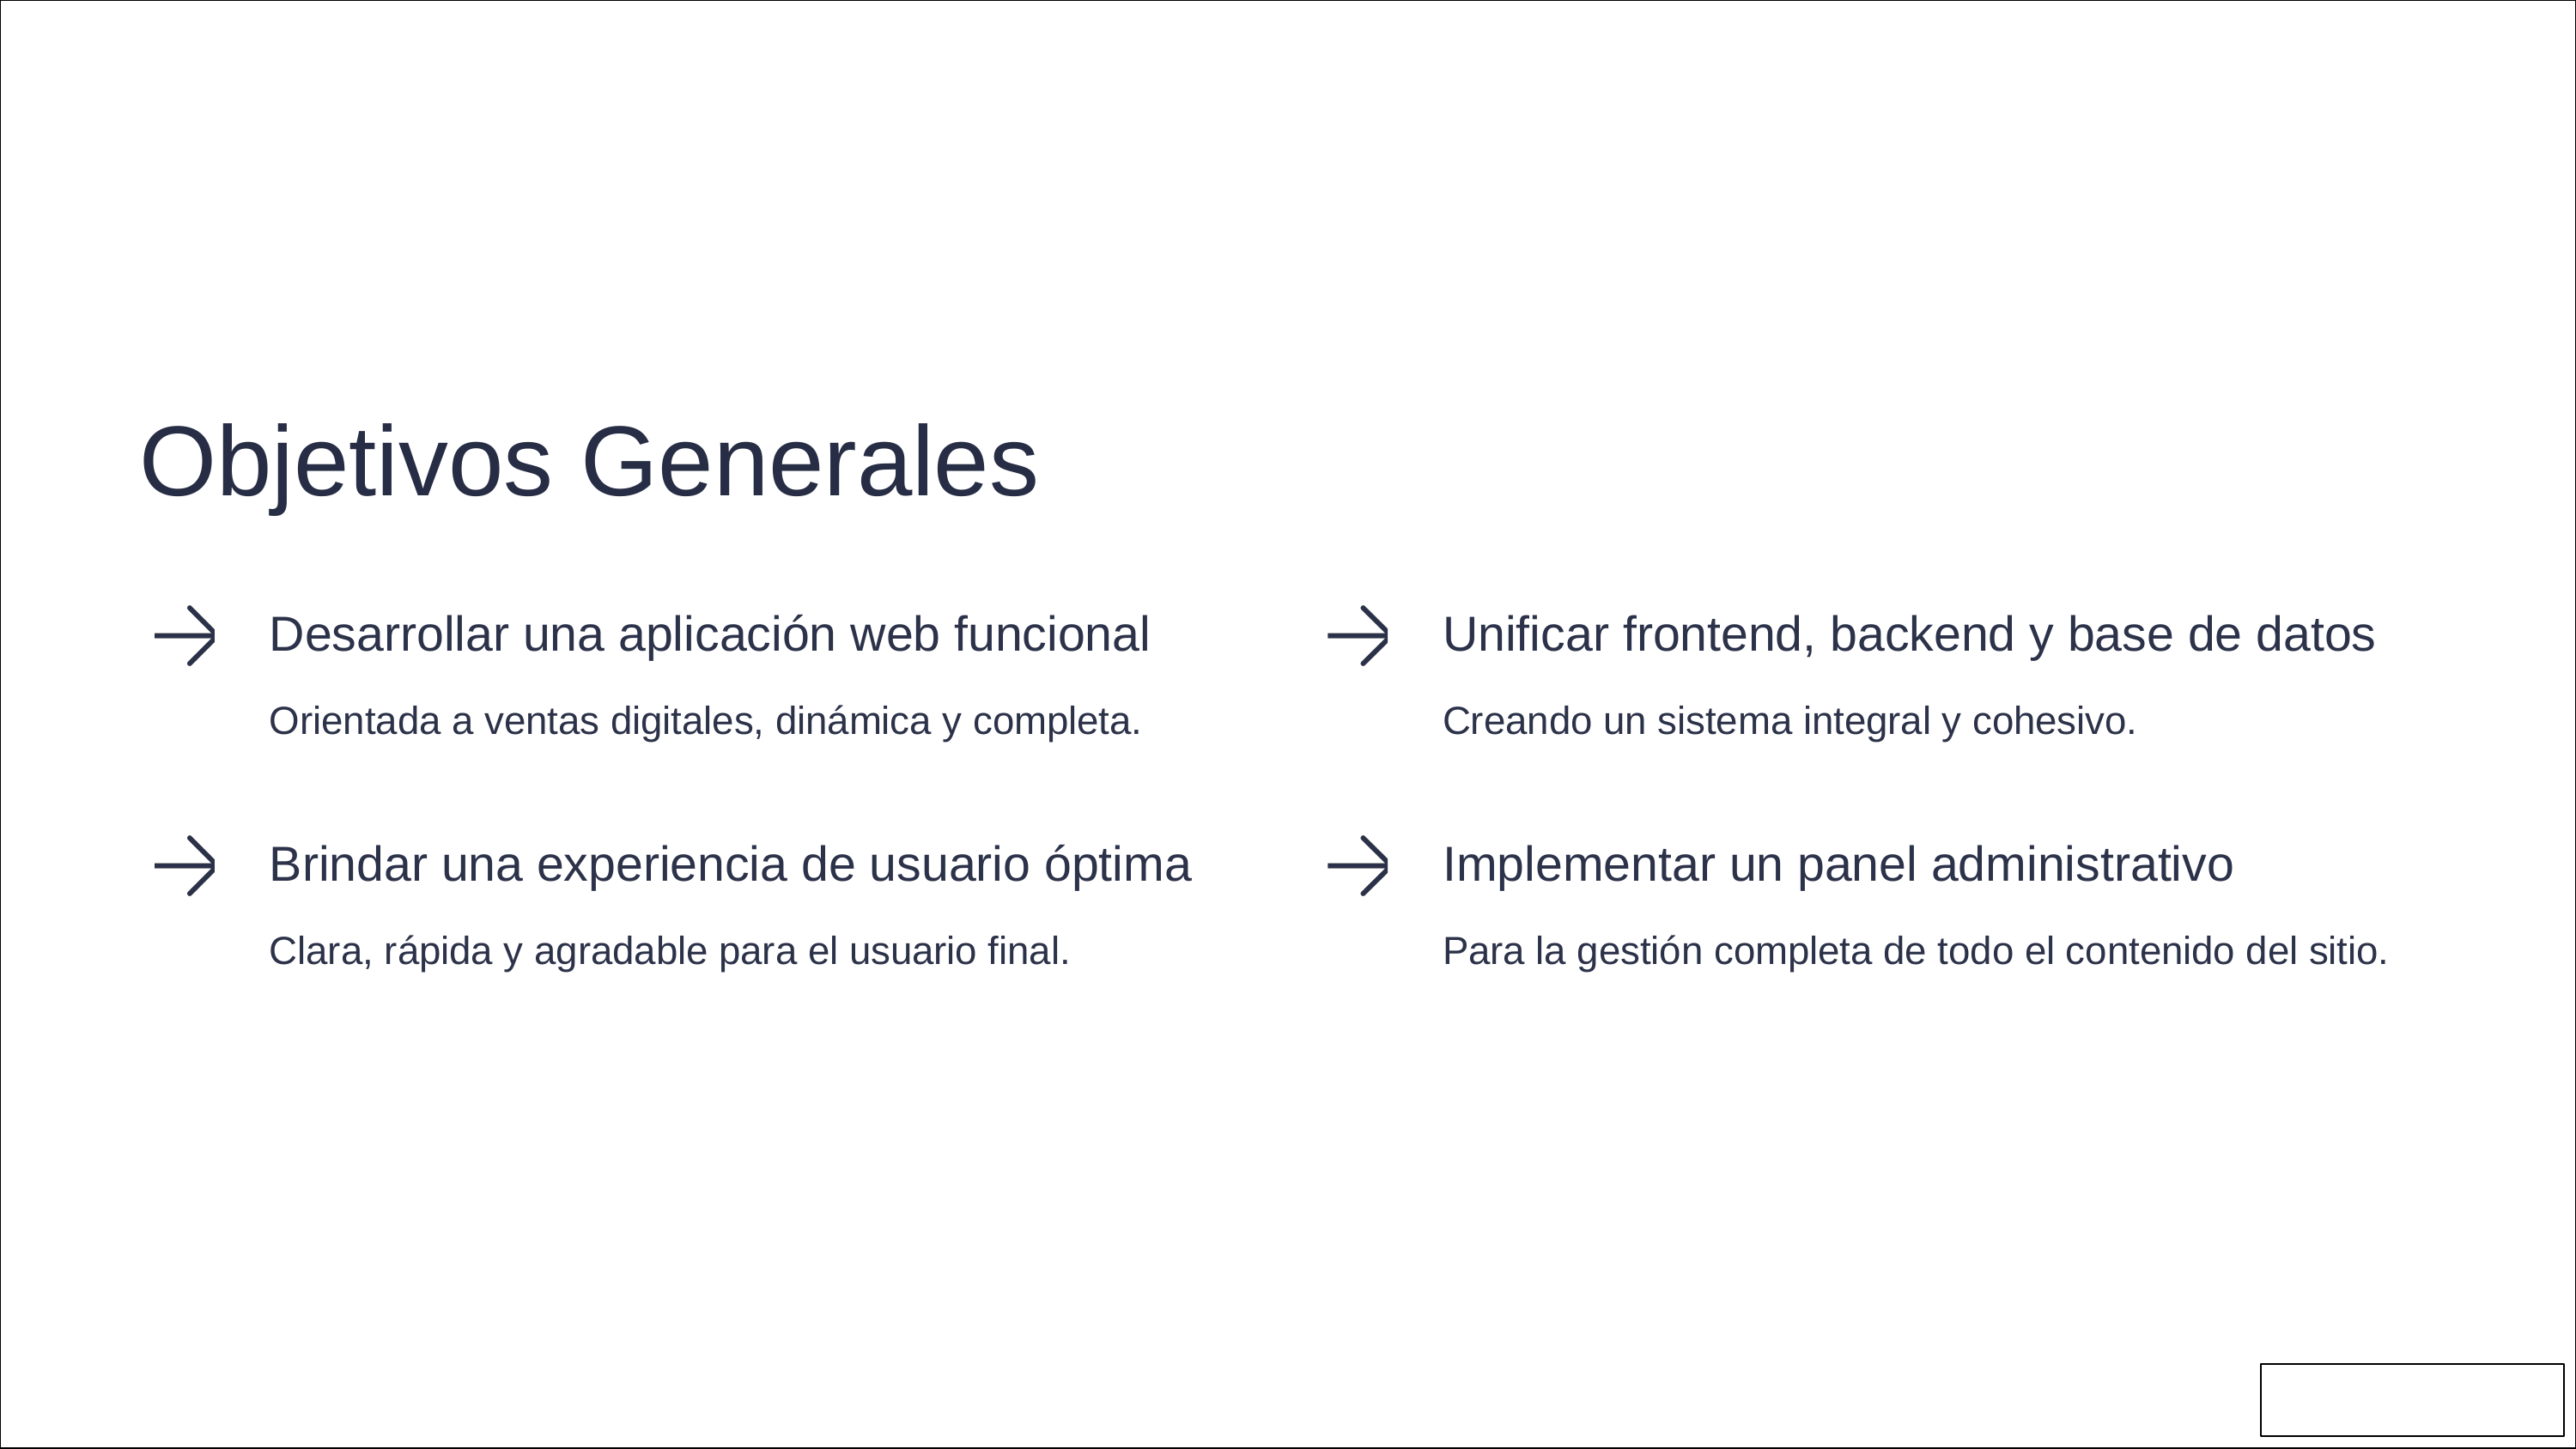

Objetivos Generales
Desarrollar una aplicación web funcional
Unificar frontend, backend y base de datos

Orientada a ventas digitales, dinámica y completa.
Creando un sistema integral y cohesivo.
Brindar una experiencia de usuario óptima
Implementar un panel administrativo

Clara, rápida y agradable para el usuario final.
Para la gestión completa de todo el contenido del sitio.